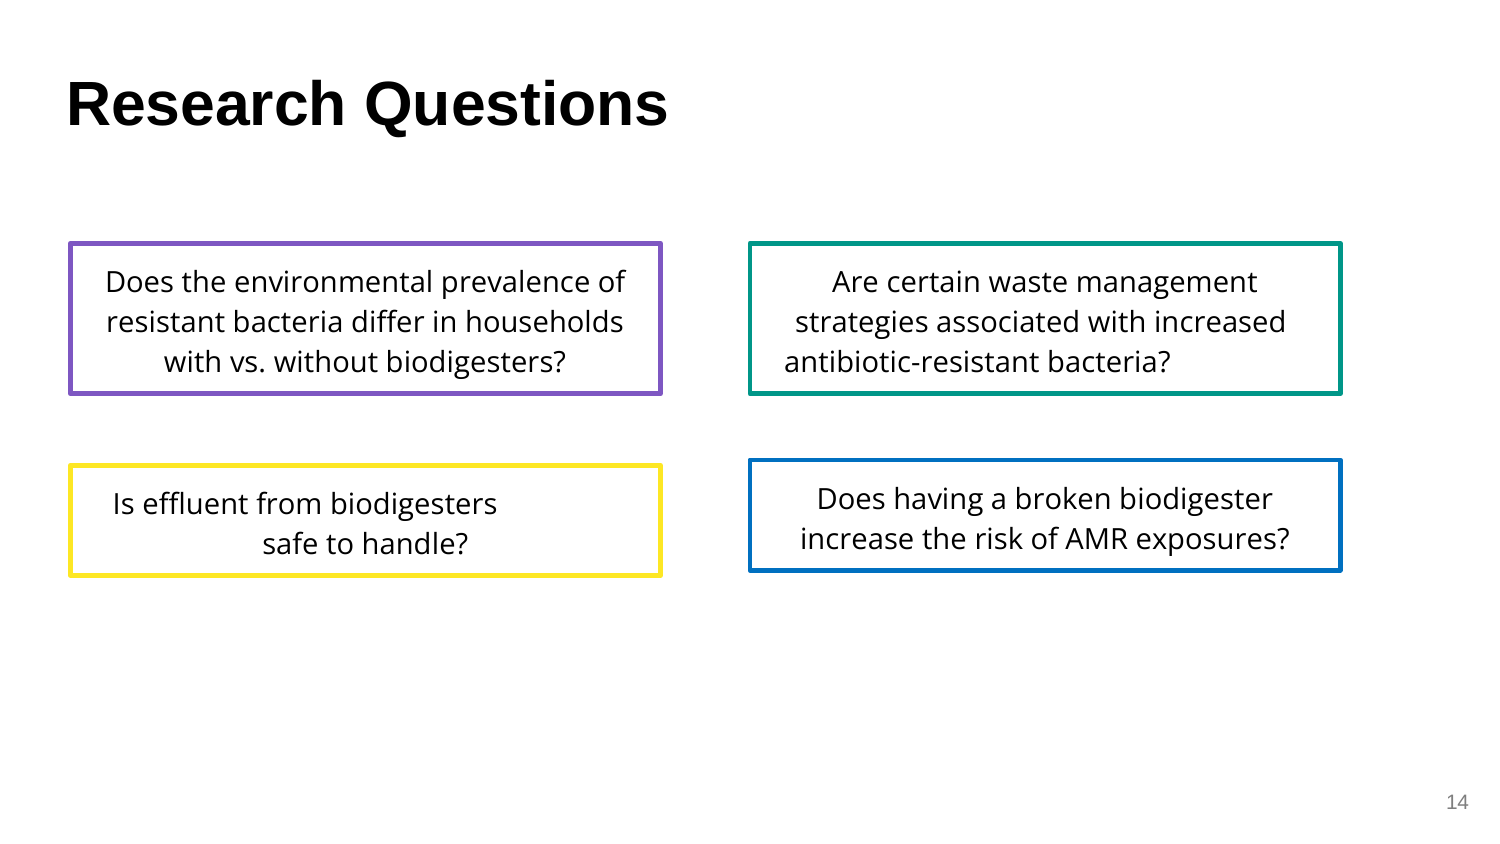

Research Questions
Does the environmental prevalence of resistant bacteria differ in households with vs. without biodigesters?
Are certain waste management strategies associated with increased  antibiotic-resistant bacteria?
Does having a broken biodigester increase the risk of AMR exposures?
Is effluent from biodigesters                 safe to handle?
14